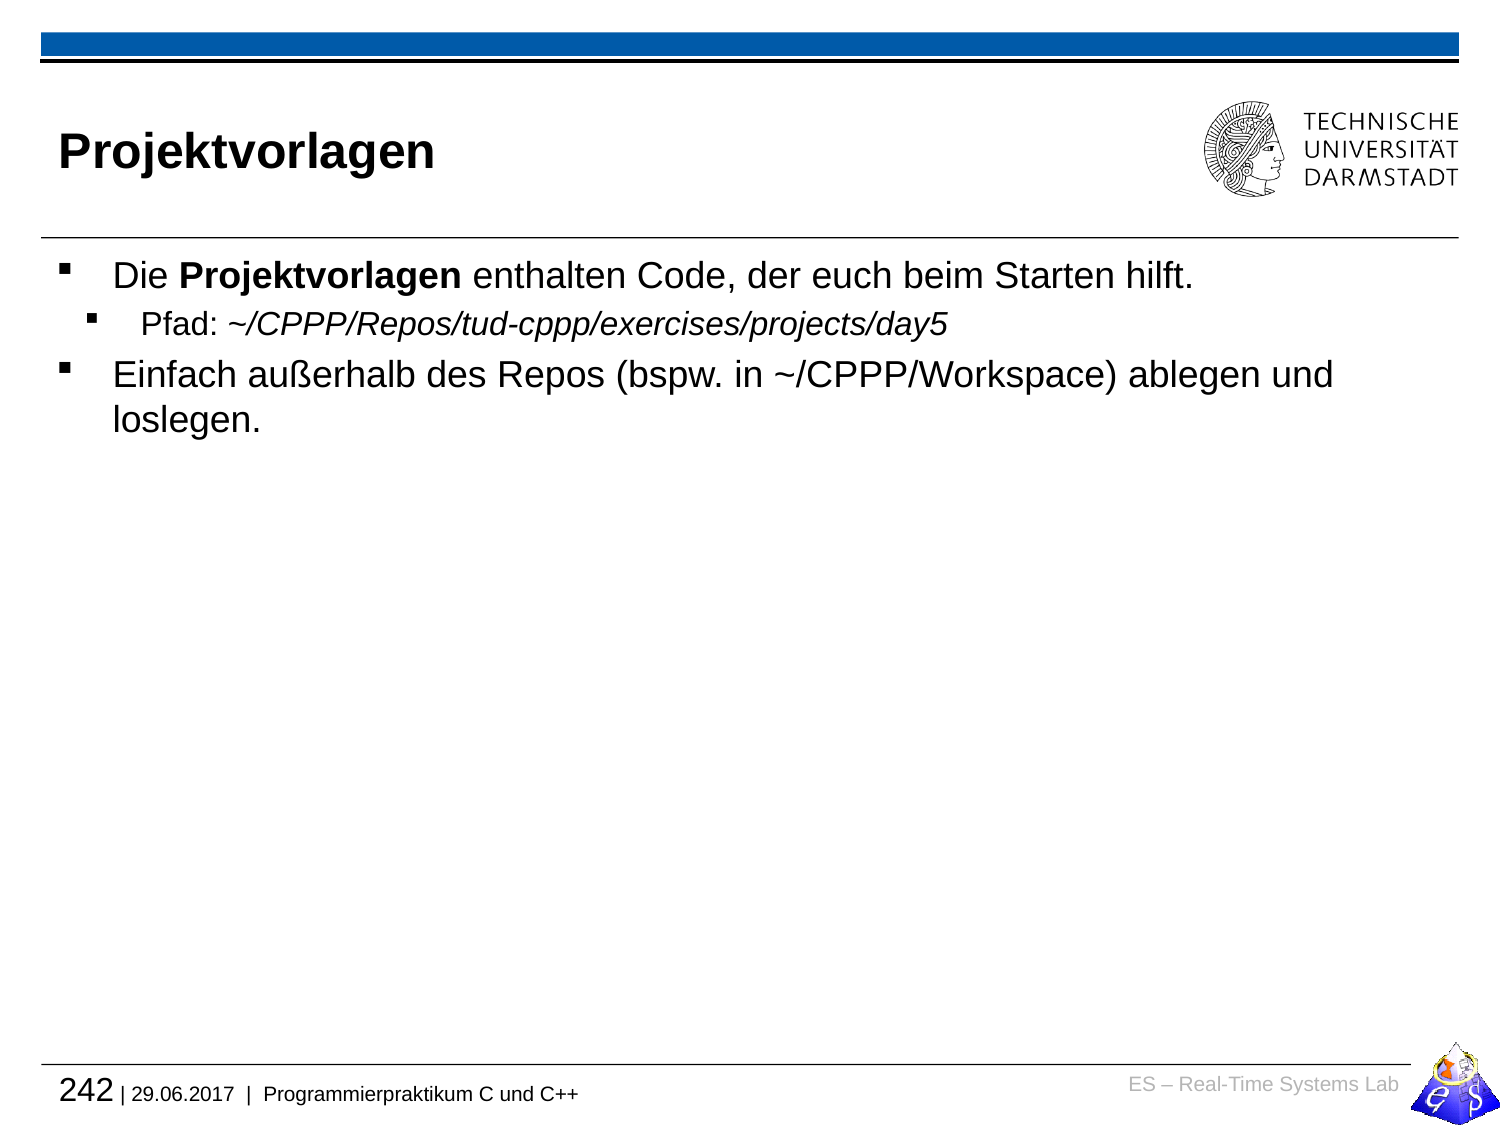

# Projektvorlagen
Die Projektvorlagen enthalten Code, der euch beim Starten hilft.
Pfad: ~/CPPP/Repos/tud-cppp/exercises/projects/day5
Einfach außerhalb des Repos (bspw. in ~/CPPP/Workspace) ablegen und loslegen.